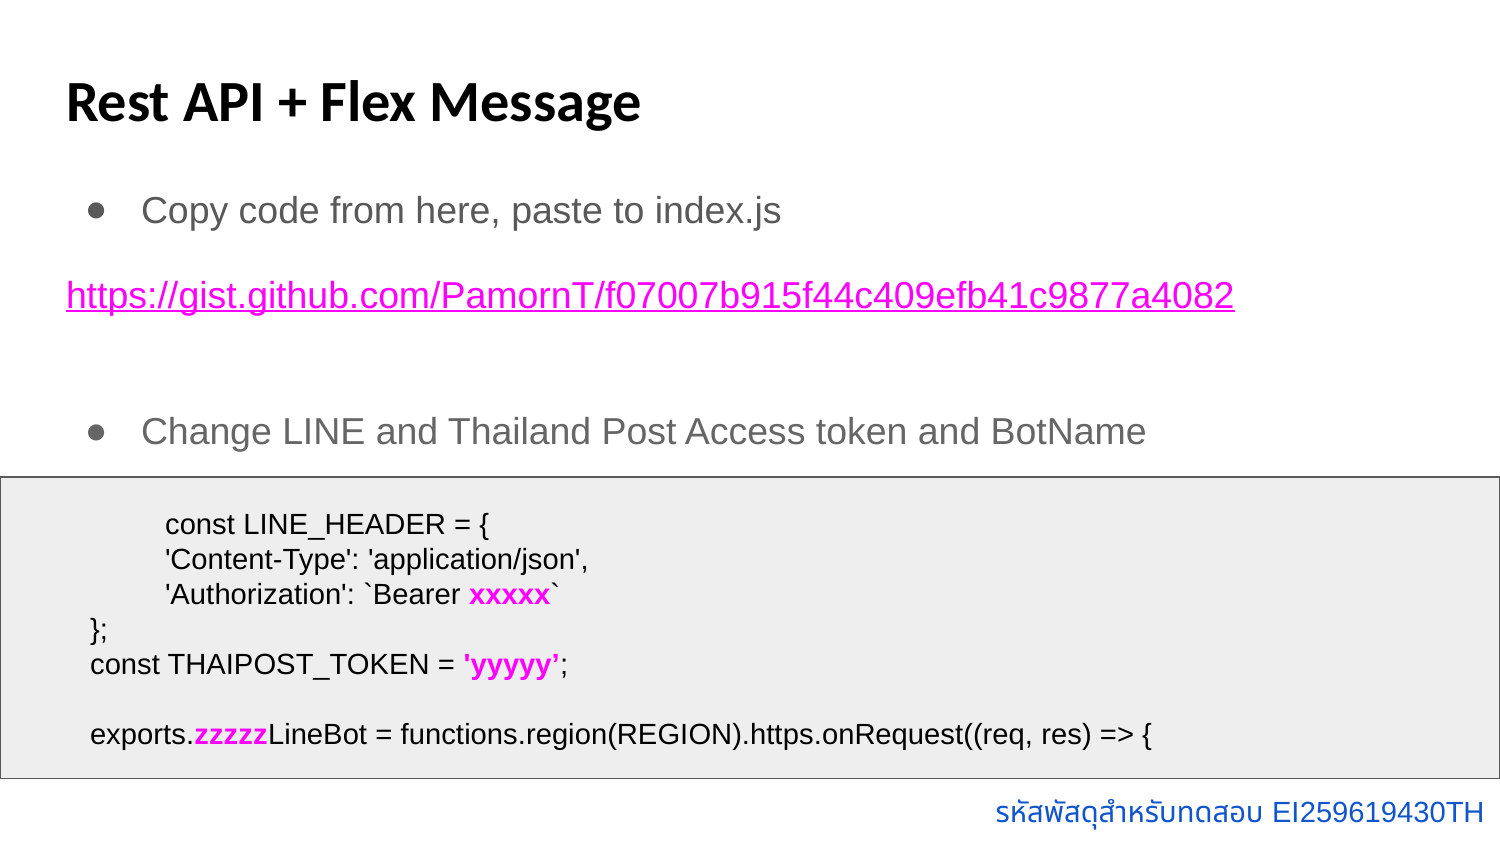

# Rest API + Flex Message
Copy code from here, paste to index.js
https://gist.github.com/PamornT/f07007b915f44c409efb41c9877a4082
Change LINE and Thailand Post Access token and BotName
	const LINE_HEADER = {
'Content-Type': 'application/json',
'Authorization': `Bearer xxxxx`
};
const THAIPOST_TOKEN = 'yyyyy’;

exports.zzzzzLineBot = functions.region(REGION).https.onRequest((req, res) => {

รหัสพัสดุสำหรับทดสอบ EI259619430TH